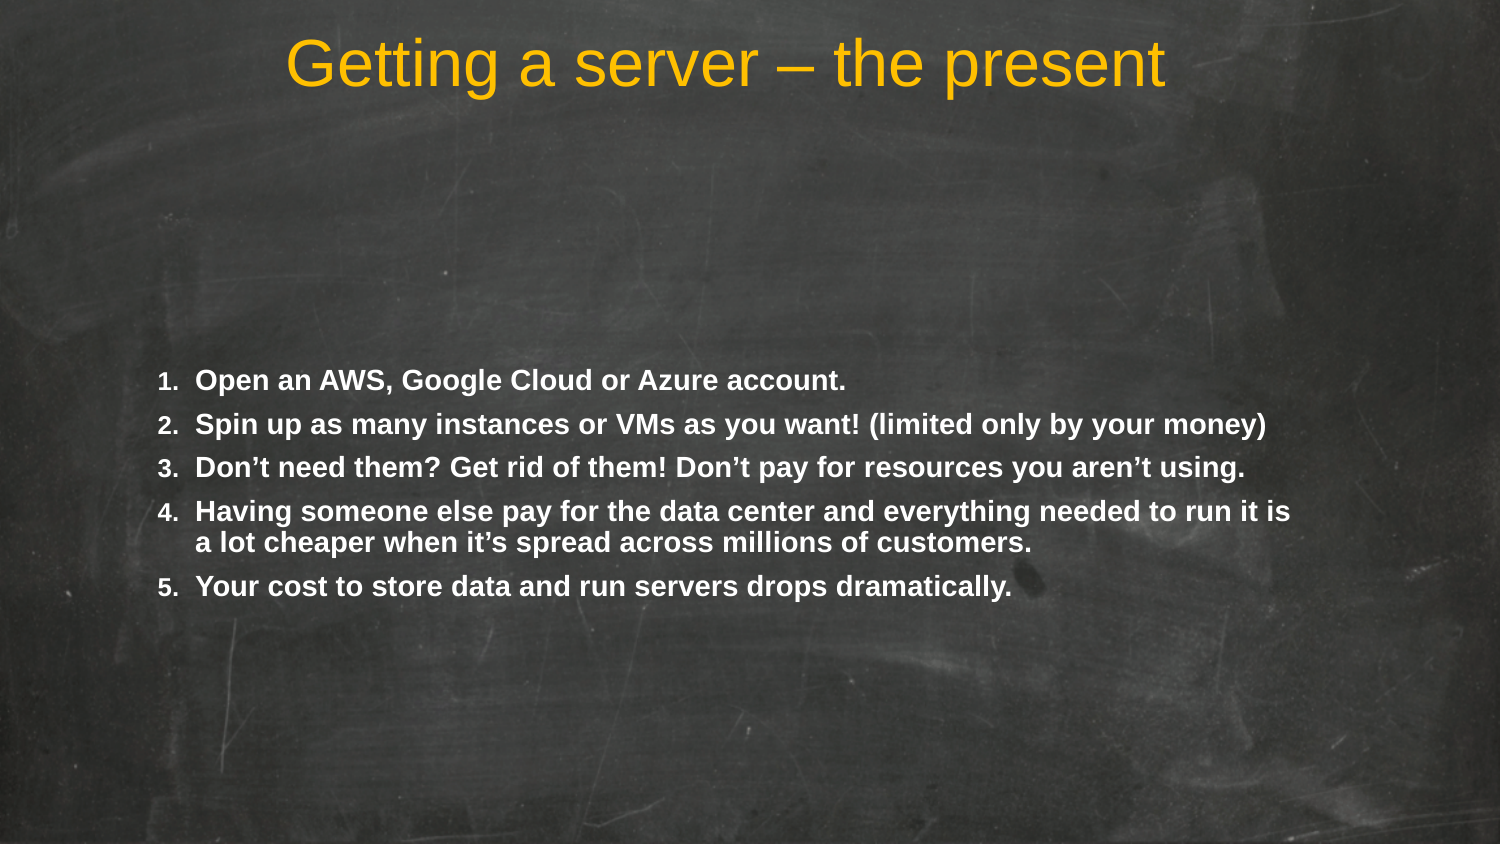

Getting a server – the present
Open an AWS, Google Cloud or Azure account.
Spin up as many instances or VMs as you want! (limited only by your money)
Don’t need them? Get rid of them! Don’t pay for resources you aren’t using.
Having someone else pay for the data center and everything needed to run it is a lot cheaper when it’s spread across millions of customers.
Your cost to store data and run servers drops dramatically.